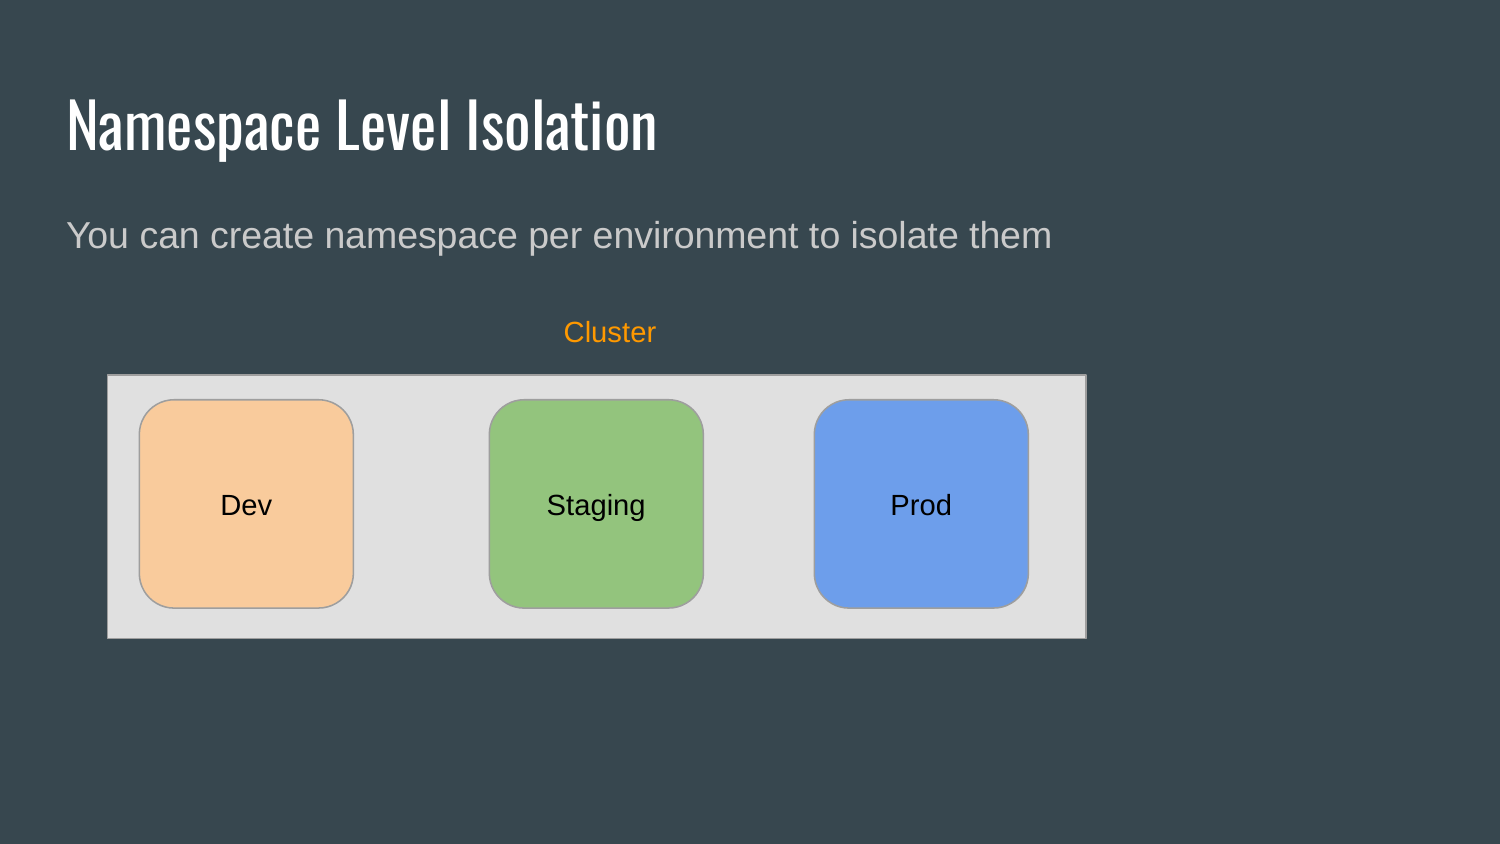

# Namespace Level Isolation
You can create namespace per environment to isolate them
Cluster

Dev
Staging
Prod